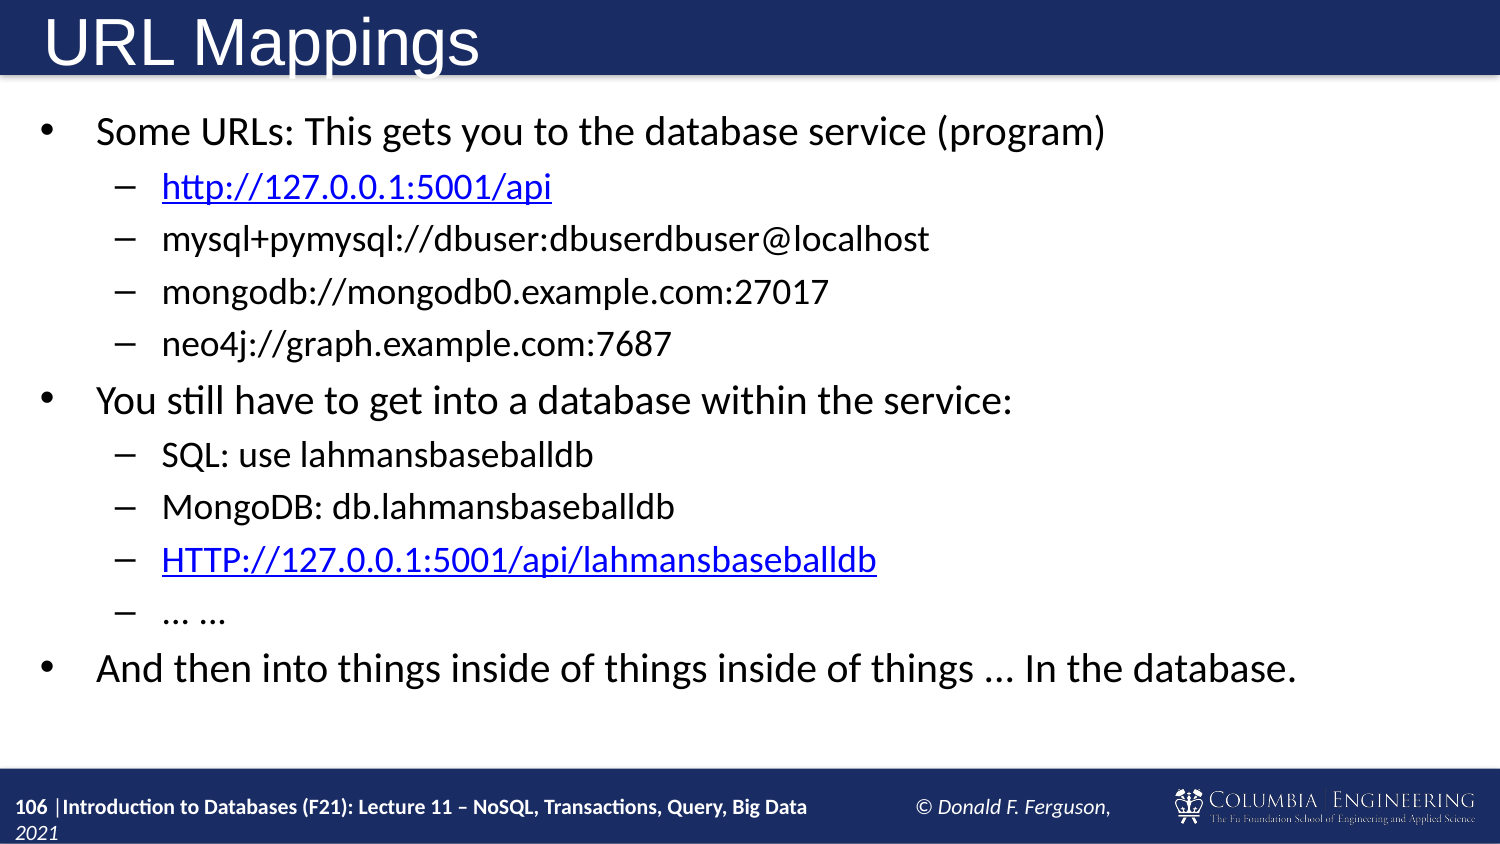

# URL Mappings
Some URLs: This gets you to the database service (program)
http://127.0.0.1:5001/api
mysql+pymysql://dbuser:dbuserdbuser@localhost
mongodb://mongodb0.example.com:27017
neo4j://graph.example.com:7687
You still have to get into a database within the service:
SQL: use lahmansbaseballdb
MongoDB: db.lahmansbaseballdb
HTTP://127.0.0.1:5001/api/lahmansbaseballdb
... ...
And then into things inside of things inside of things ... In the database.